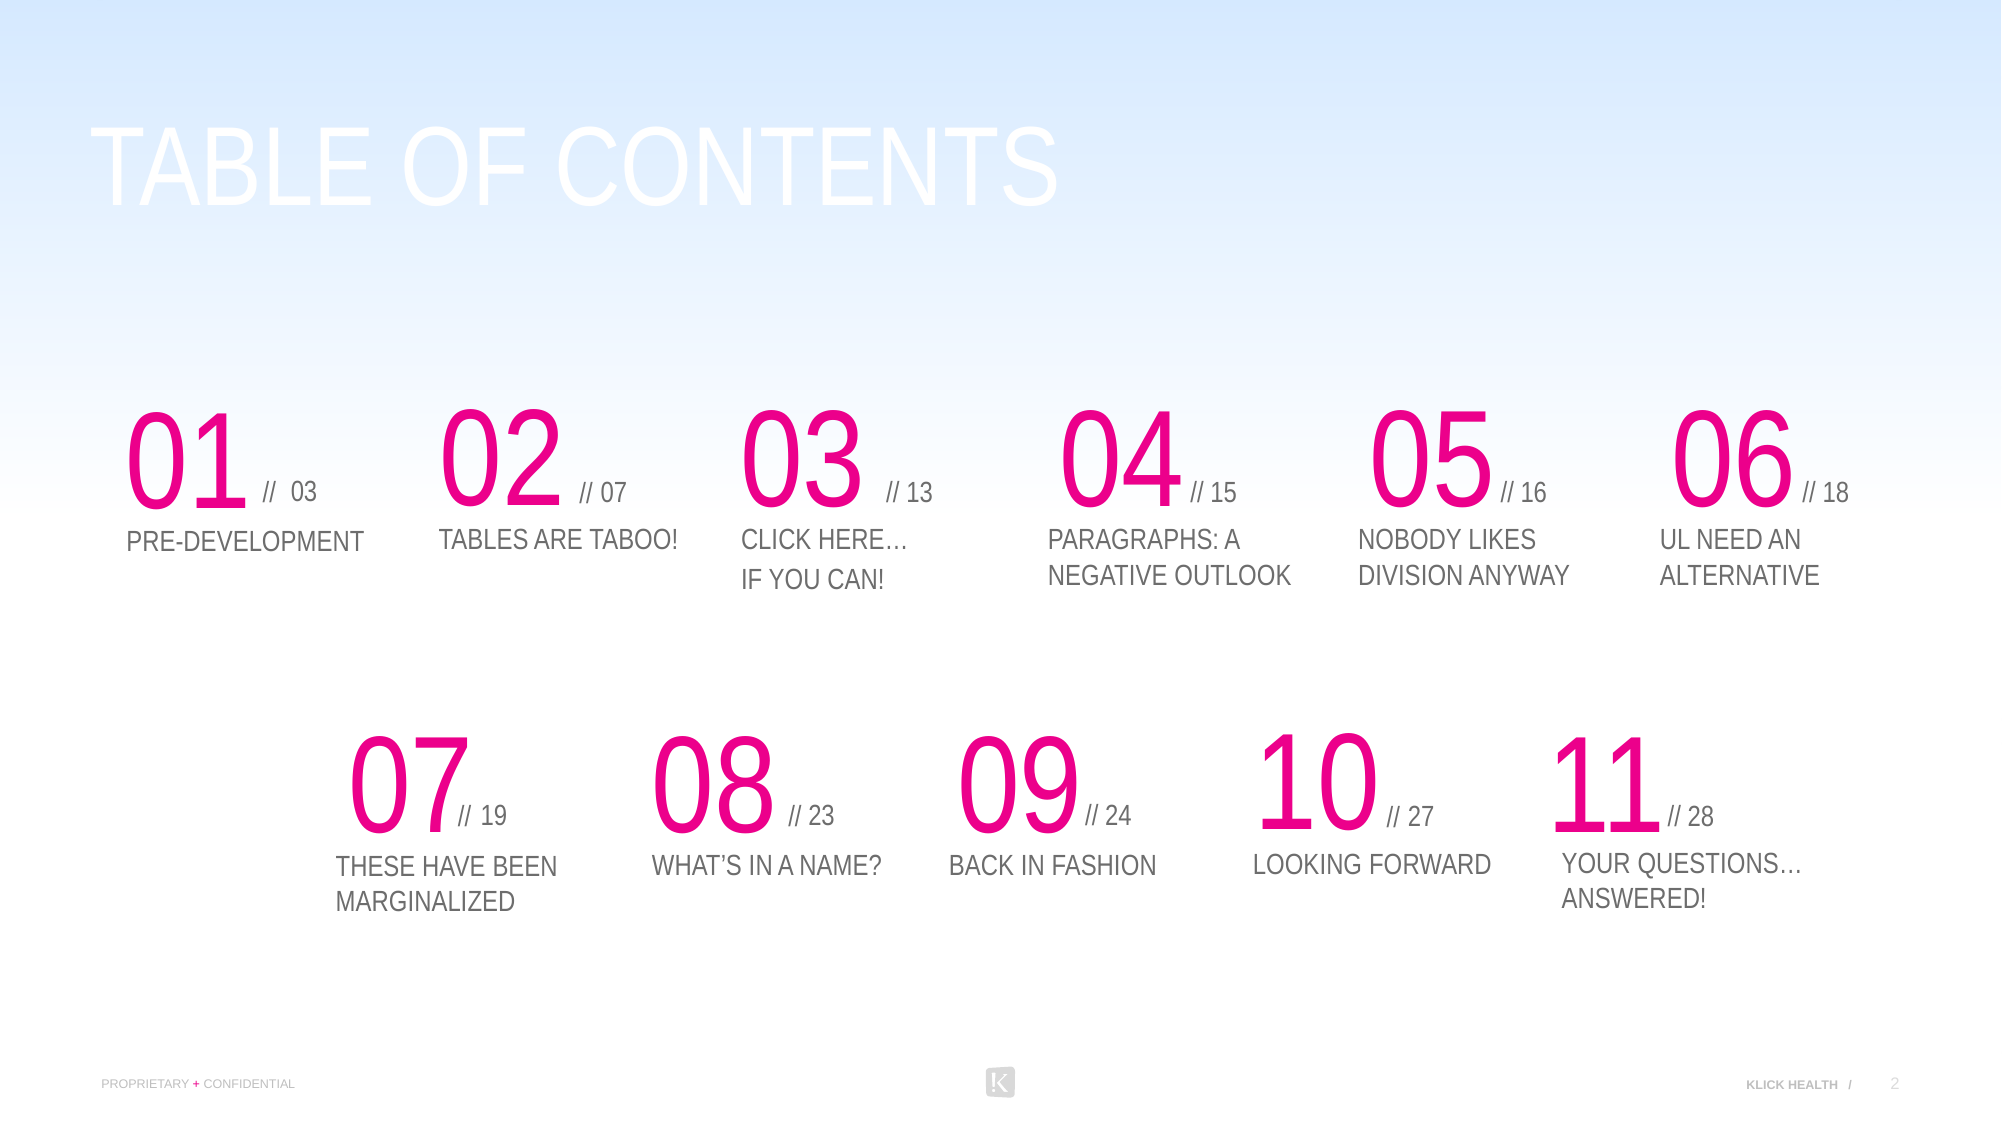

# Table of contents
02
03
04
05
06
01

03
//
//
//
//
//
07
13
15
16
18
//
Tables are taboo!
Paragraphs: A negative outlook
Nobody likes division anyway
Click here…
if you can!
Ul need an alternative

Pre-Development
10
09
07
08
11

19
24
23
//
//
//
//
28
27
//
Your questions… answered!
Looking Forward
Back in fashion

What’s in a name?
These have been marginalized
2